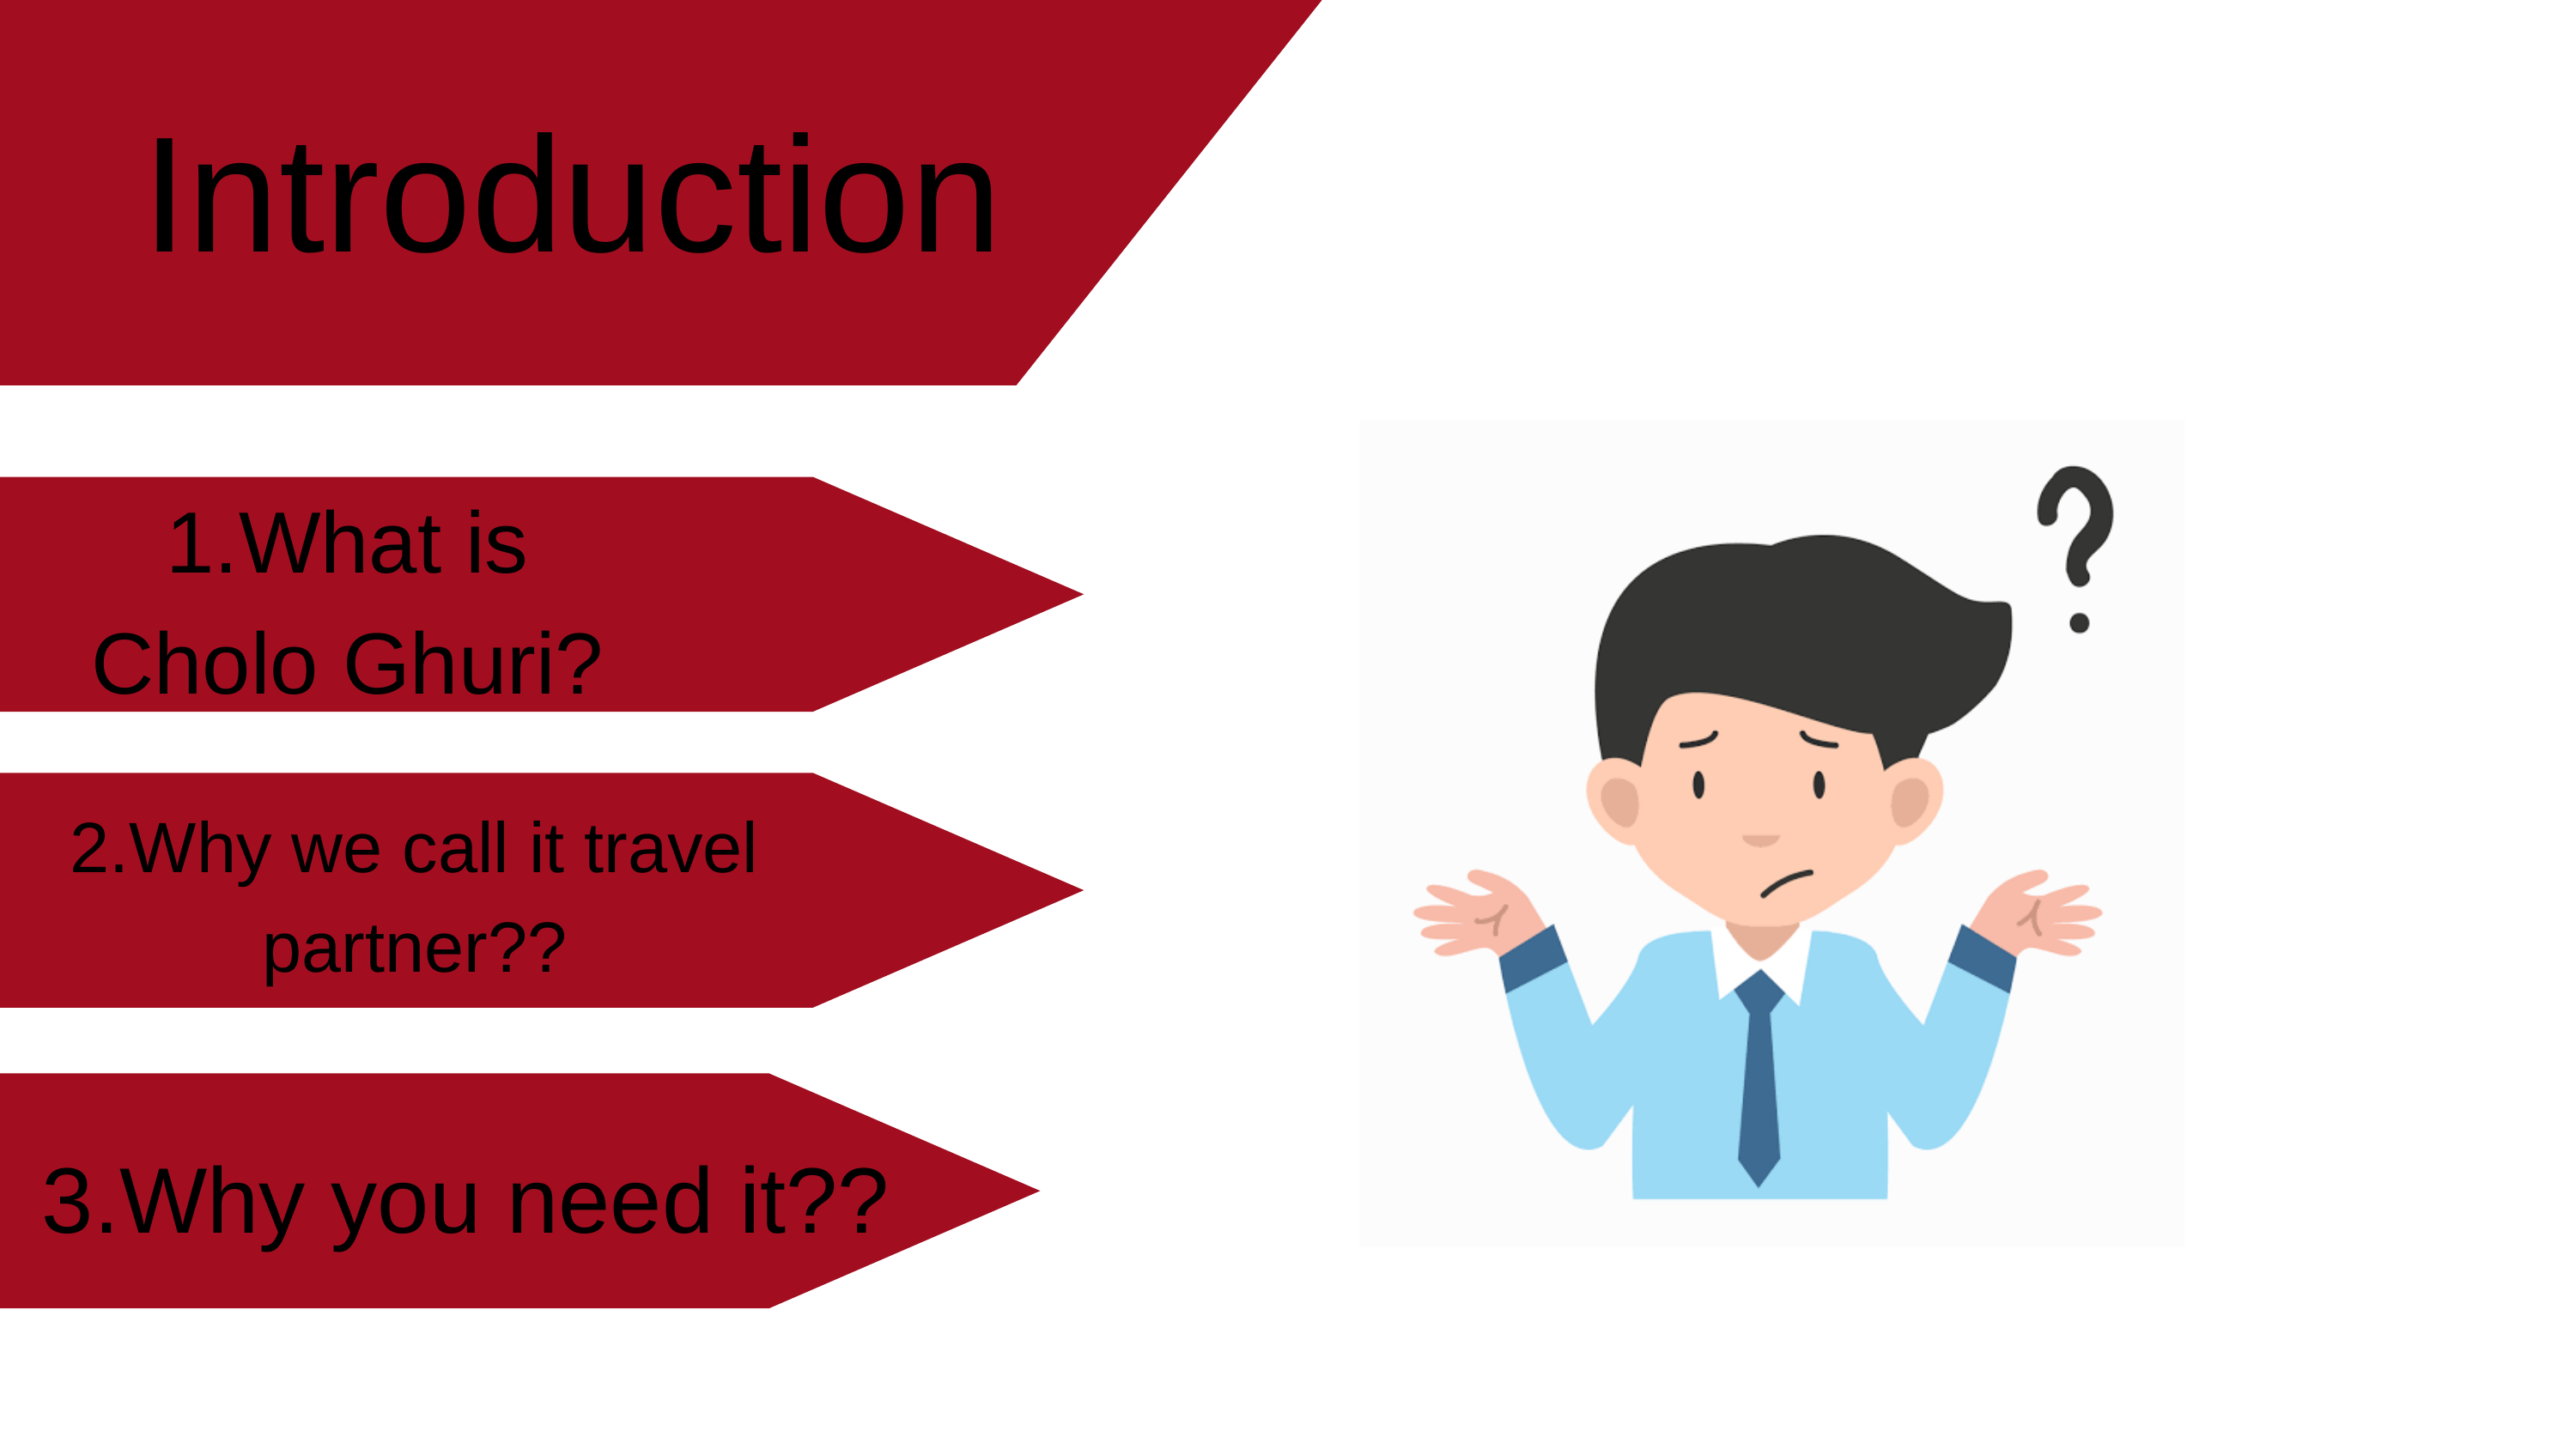

Introduction

1.What is Cholo Ghuri?

2.Why we call it travel partner??

3.Why you need it??